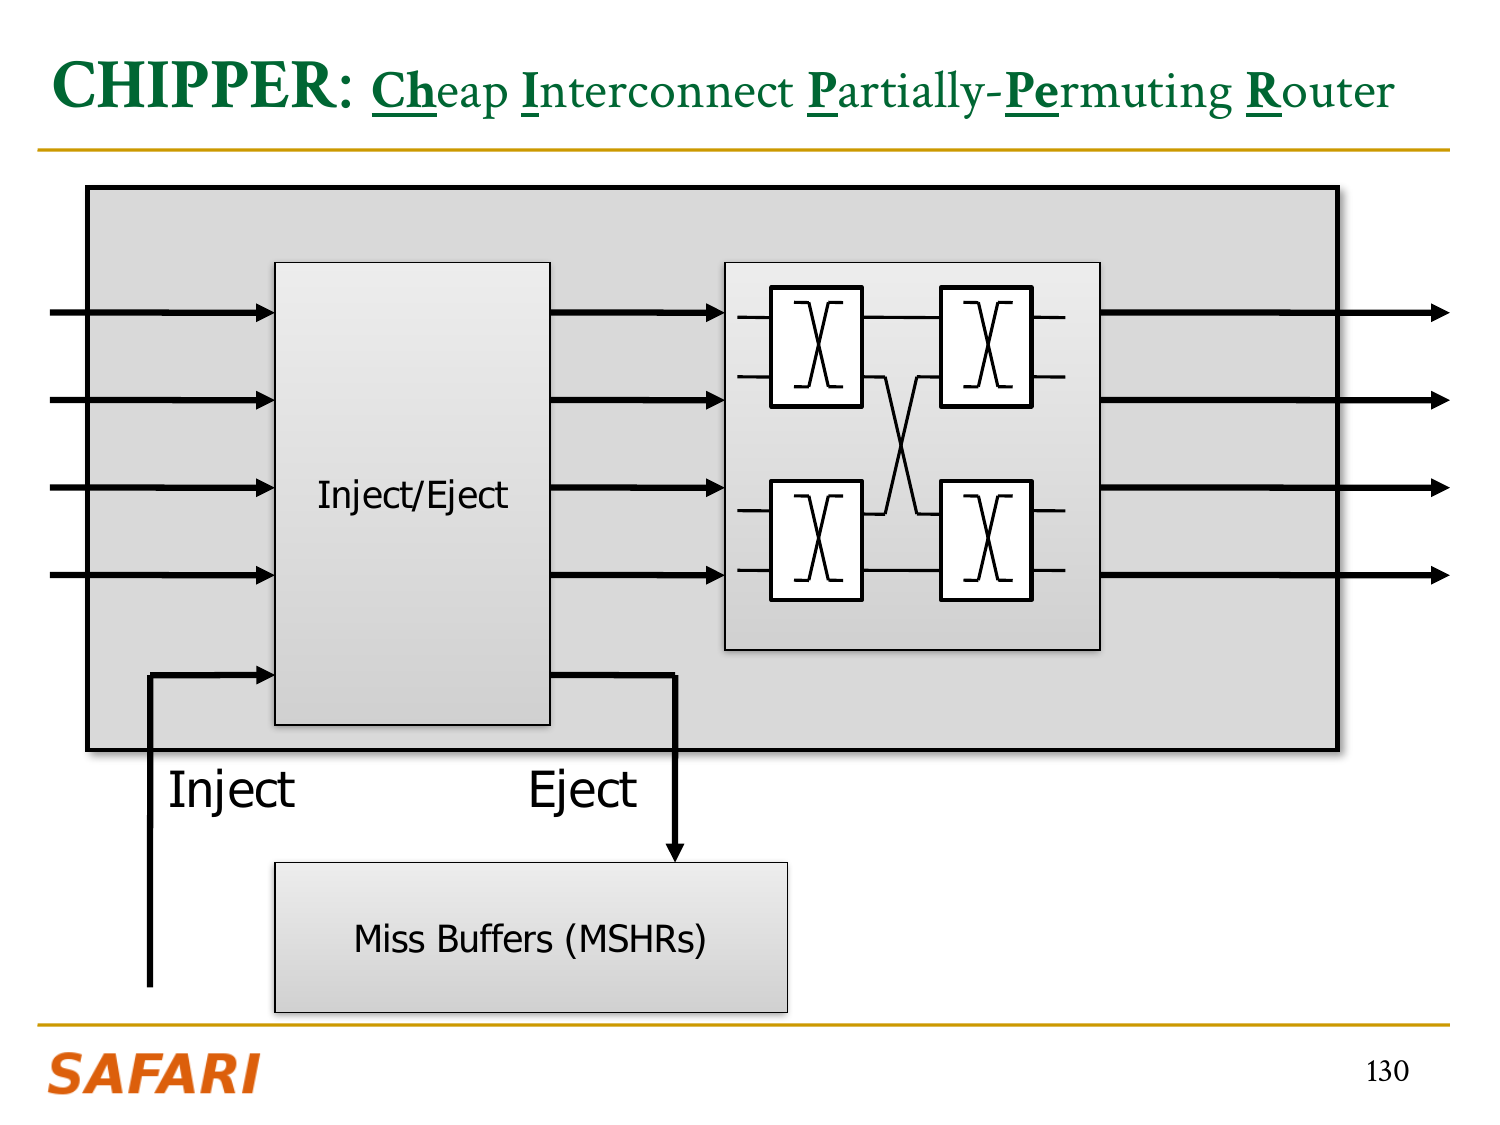

# CHIPPER: Cheap Interconnect Partially-Permuting Router

Inject/Eject

Inject
Eject
Miss Buffers (MSHRs)
130